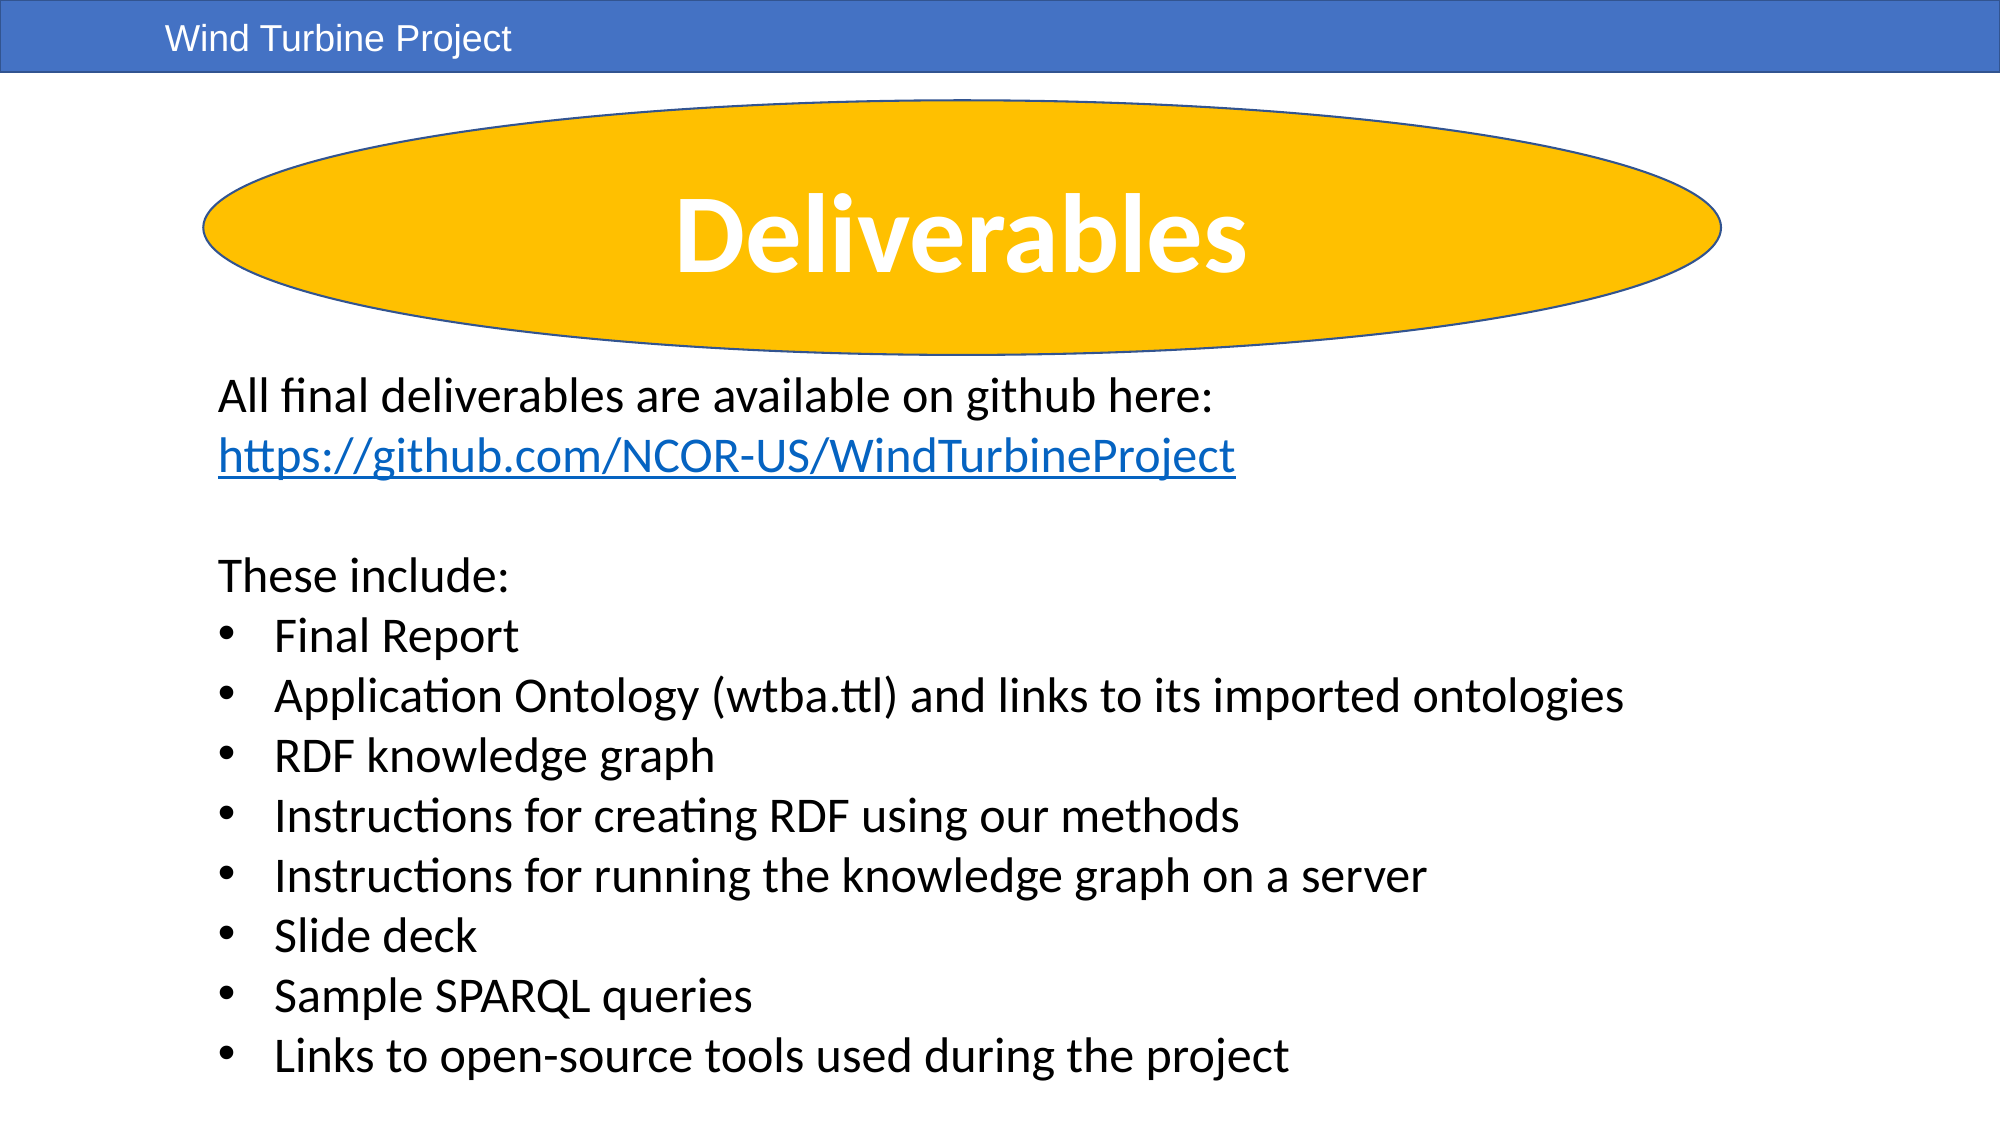

Wind Turbine Project
Deliverables
All final deliverables are available on github here:
https://github.com/NCOR-US/WindTurbineProject

These include:
Final Report
Application Ontology (wtba.ttl) and links to its imported ontologies
RDF knowledge graph
Instructions for creating RDF using our methods
Instructions for running the knowledge graph on a server
Slide deck
Sample SPARQL queries
Links to open-source tools used during the project